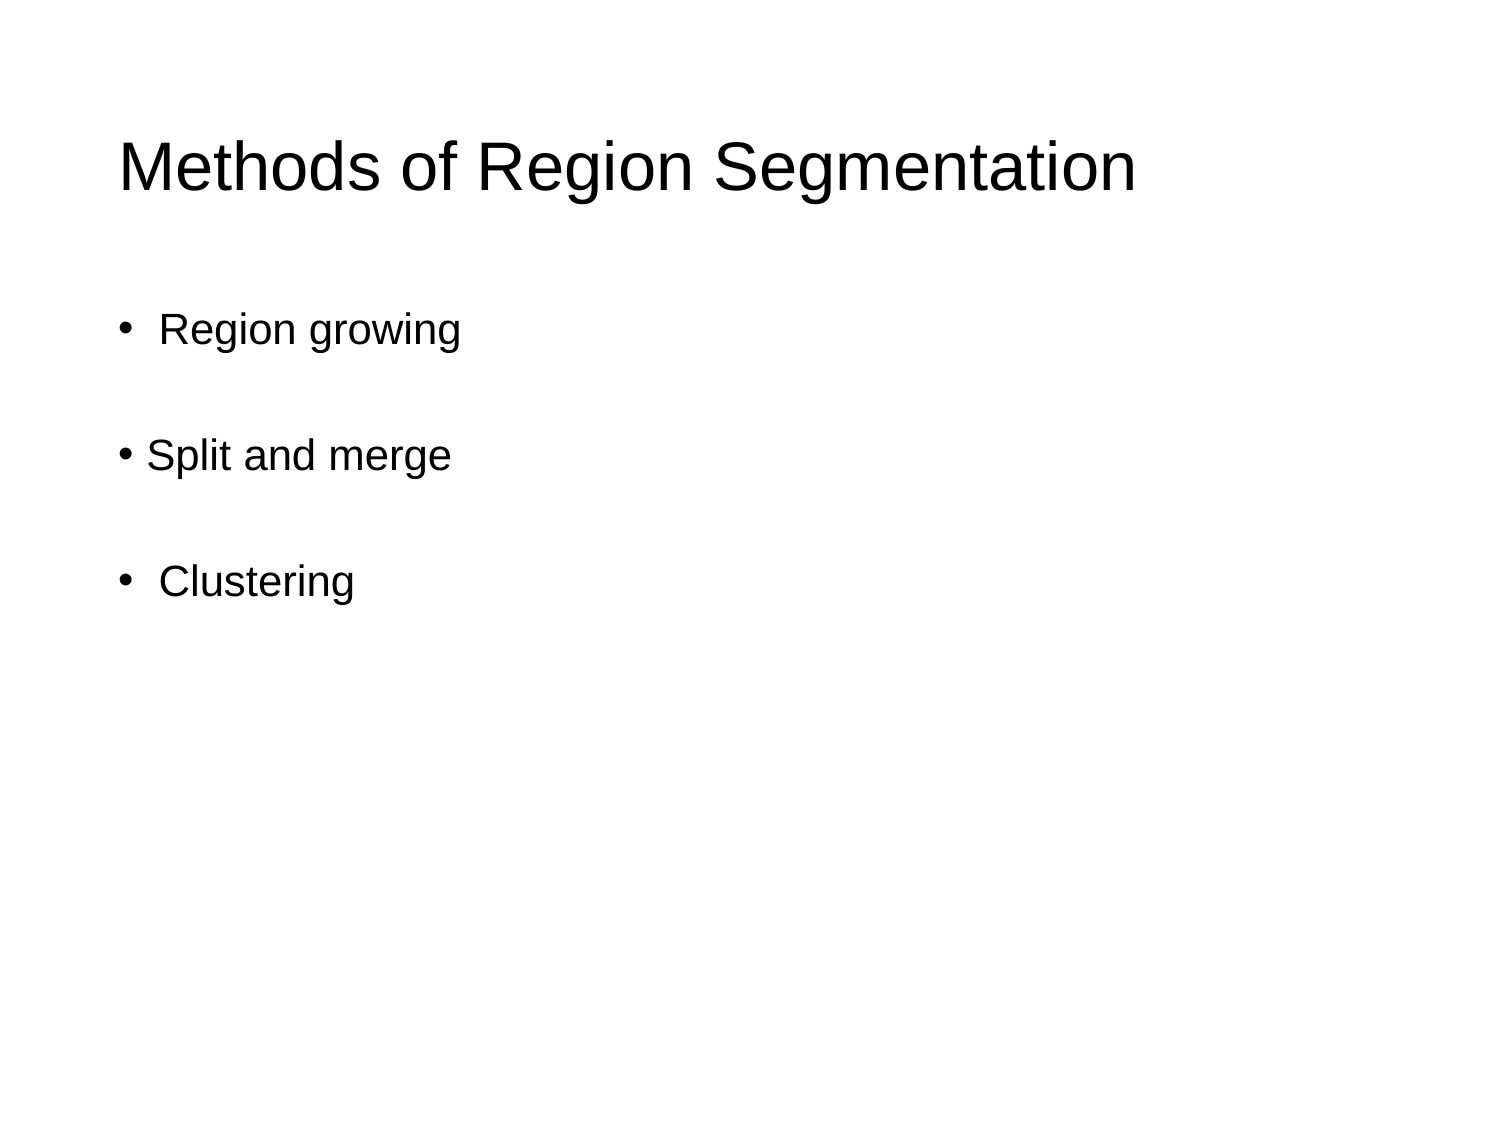

# Methods of Region Segmentation
 Region growing

Split and merge

 Clustering